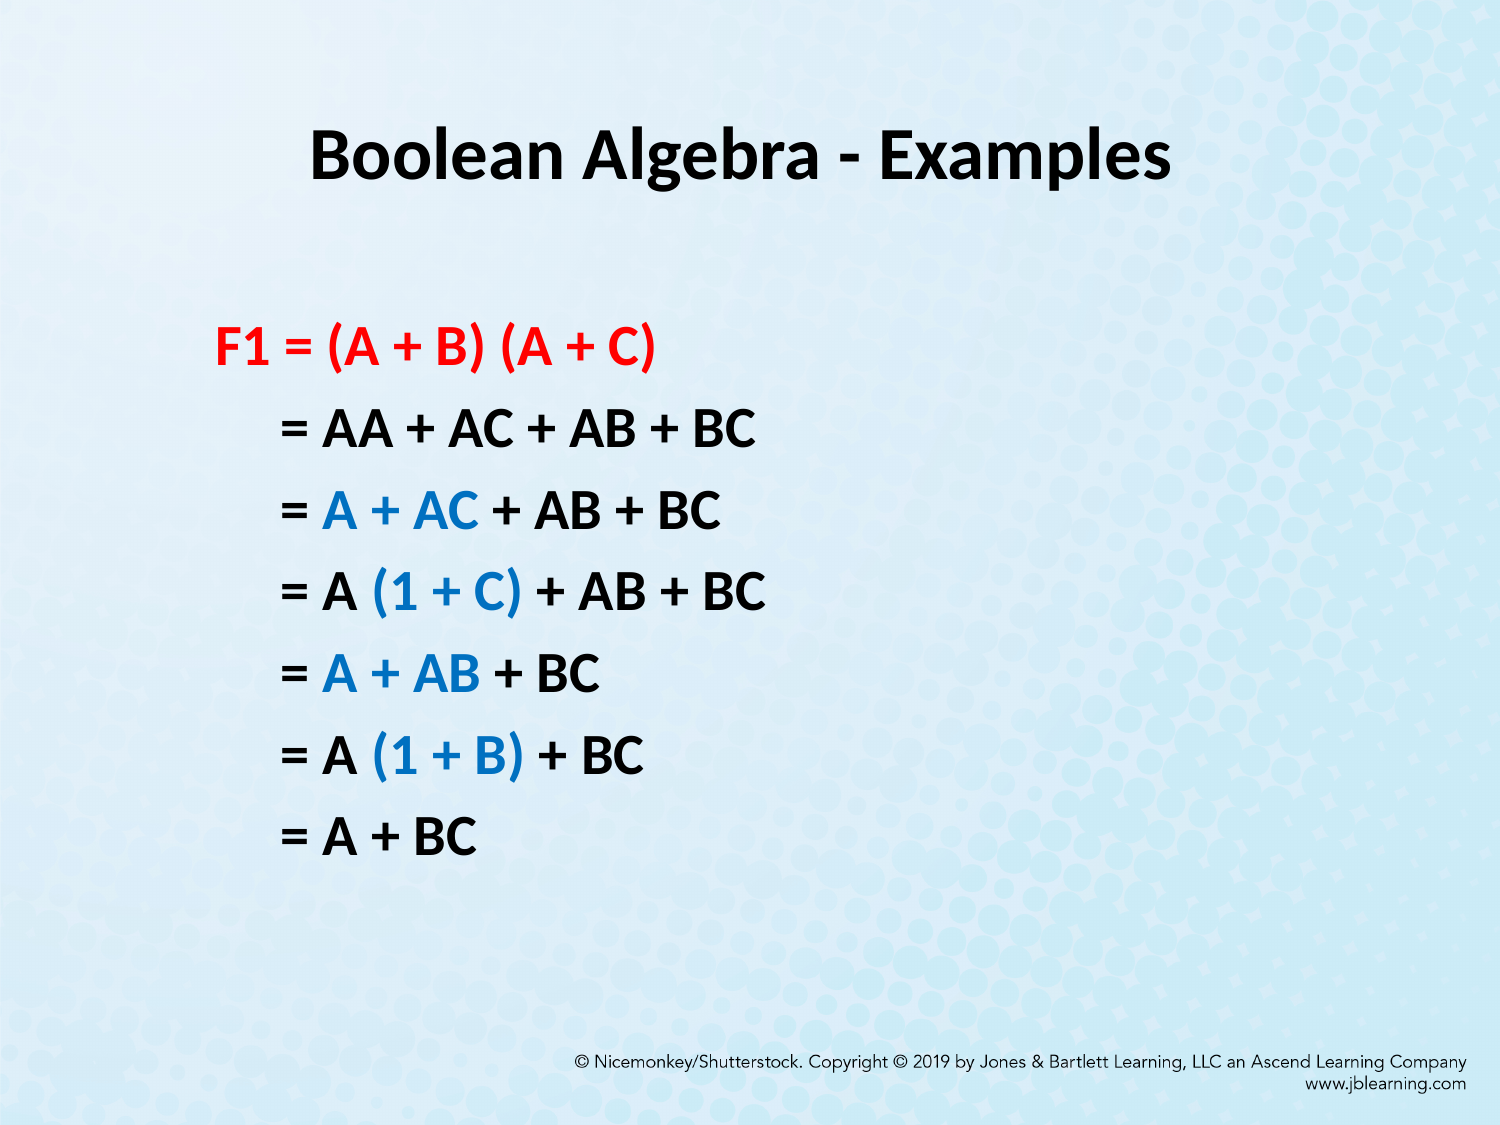

# Boolean Algebra - Examples
F1 = (A + B) (A + C)
= AA + AC + AB + BC
= A + AC + AB + BC
= A (1 + C) + AB + BC
= A + AB + BC
= A (1 + B) + BC
= A + BC